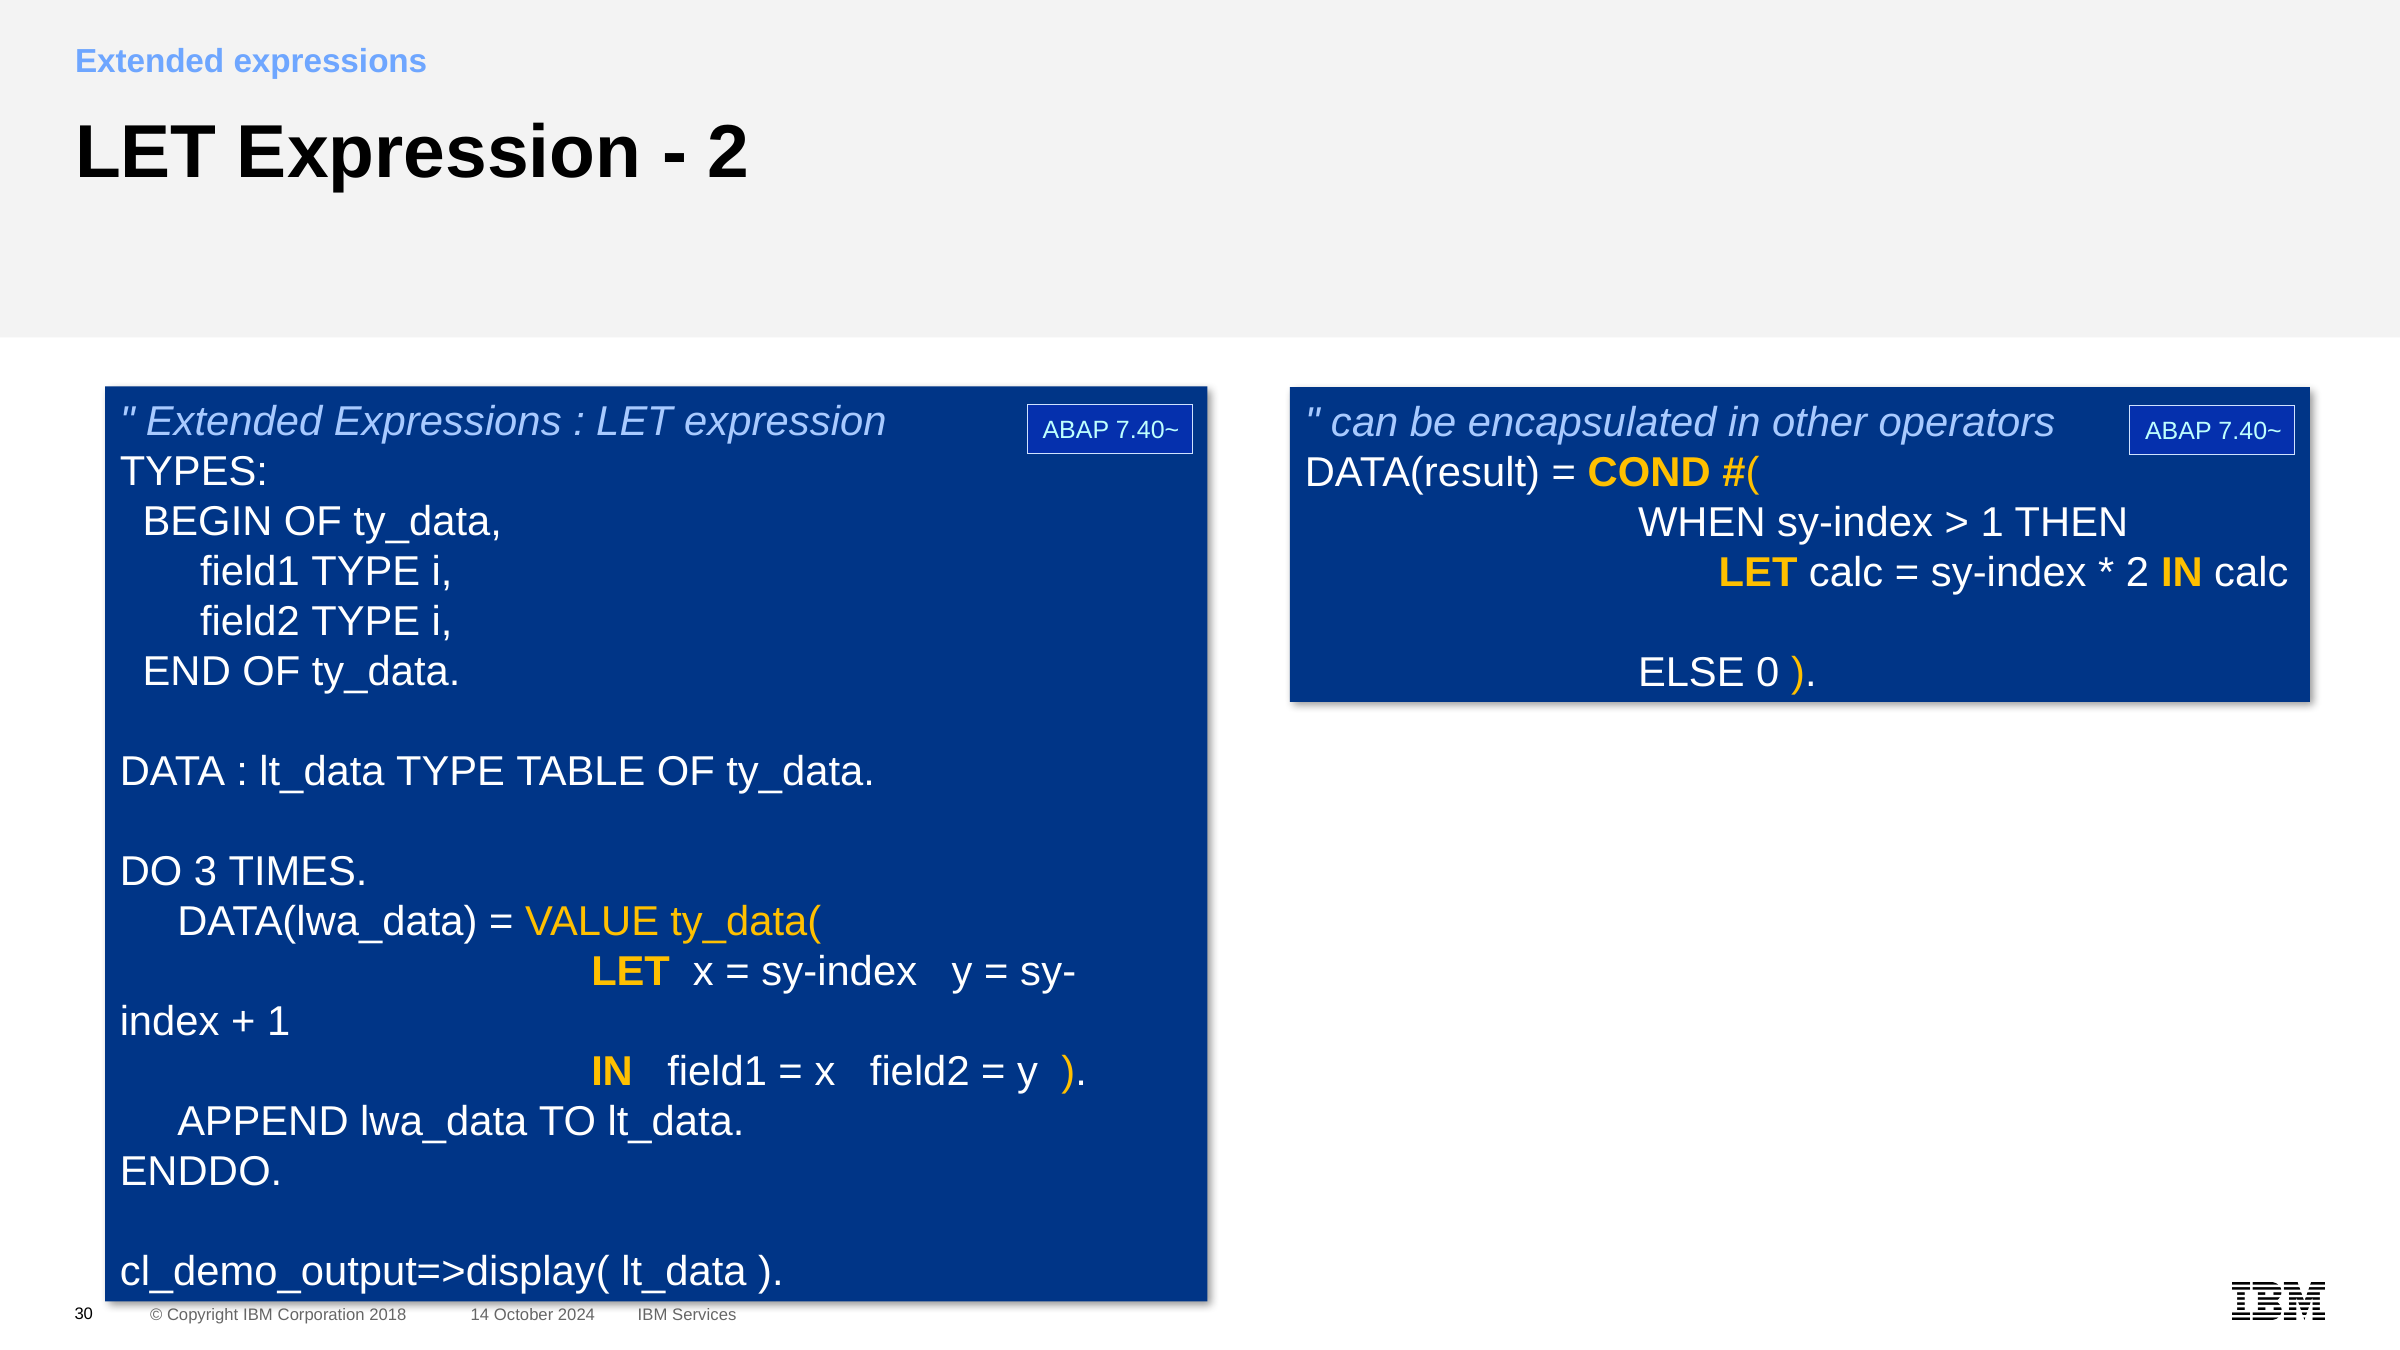

Extended expressions

# LET Expression - 2
" Extended Expressions : LET expression
TYPES:
  BEGIN OF ty_data,
       field1 TYPE i,
       field2 TYPE i,
  END OF ty_data.
DATA : lt_data TYPE TABLE OF ty_data.
DO 3 TIMES.
     DATA(lwa_data) = VALUE ty_data(
                                         LET  x = sy-index   y = sy-index + 1
                                         IN   field1 = x   field2 = y  ).
     APPEND lwa_data TO lt_data.
ENDDO.
cl_demo_output=>display( lt_data ).
" can be encapsulated in other operators
DATA(result) = COND #(
                             WHEN sy-index > 1 THEN
                                    LET calc = sy-index * 2 IN calc
                             ELSE 0 ).
ABAP 7.40~
ABAP 7.40~